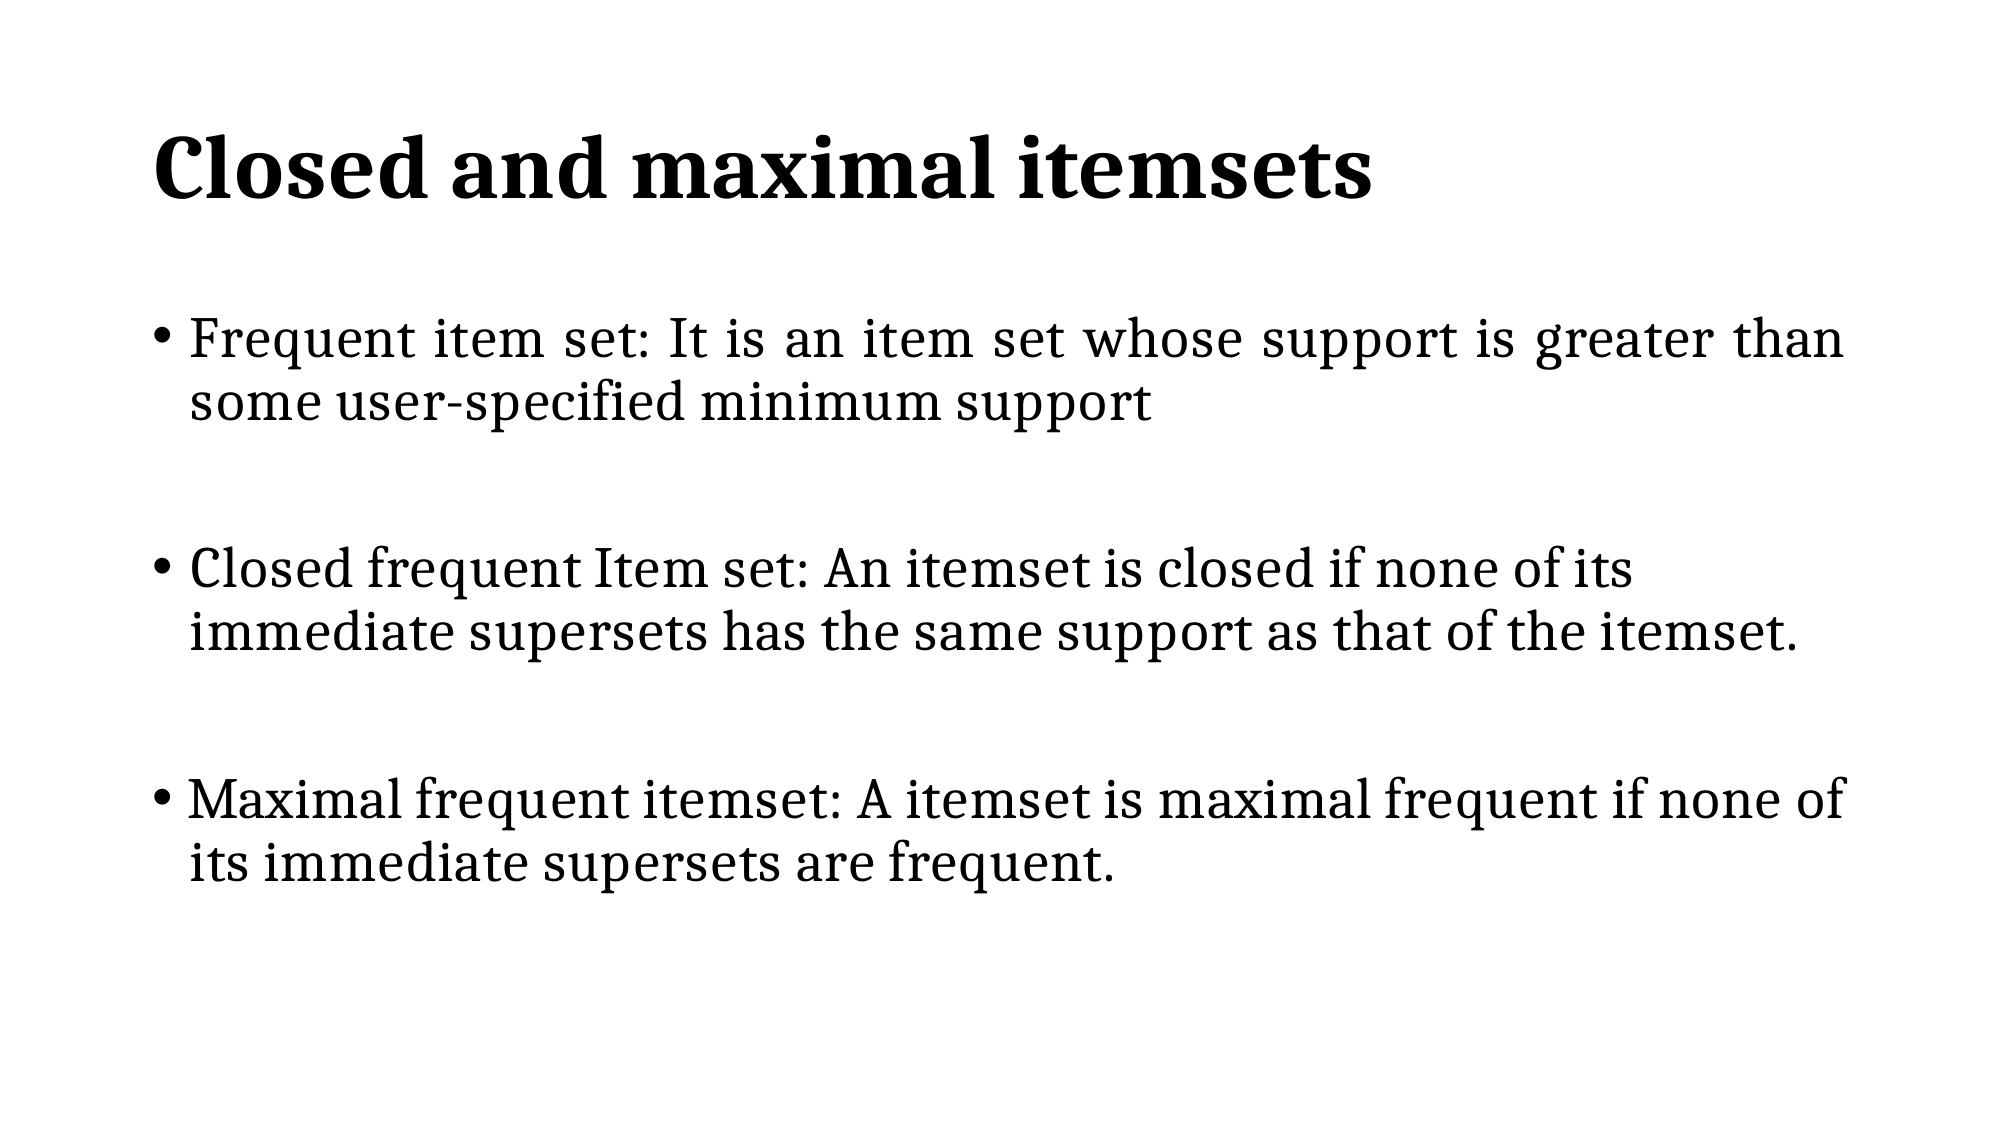

# Closed and maximal itemsets
Frequent item set: It is an item set whose support is greater than some user-specified minimum support

Closed frequent Item set: An itemset is closed if none of its immediate supersets has the same support as that of the itemset.

Maximal frequent itemset: A itemset is maximal frequent if none of its immediate supersets are frequent.